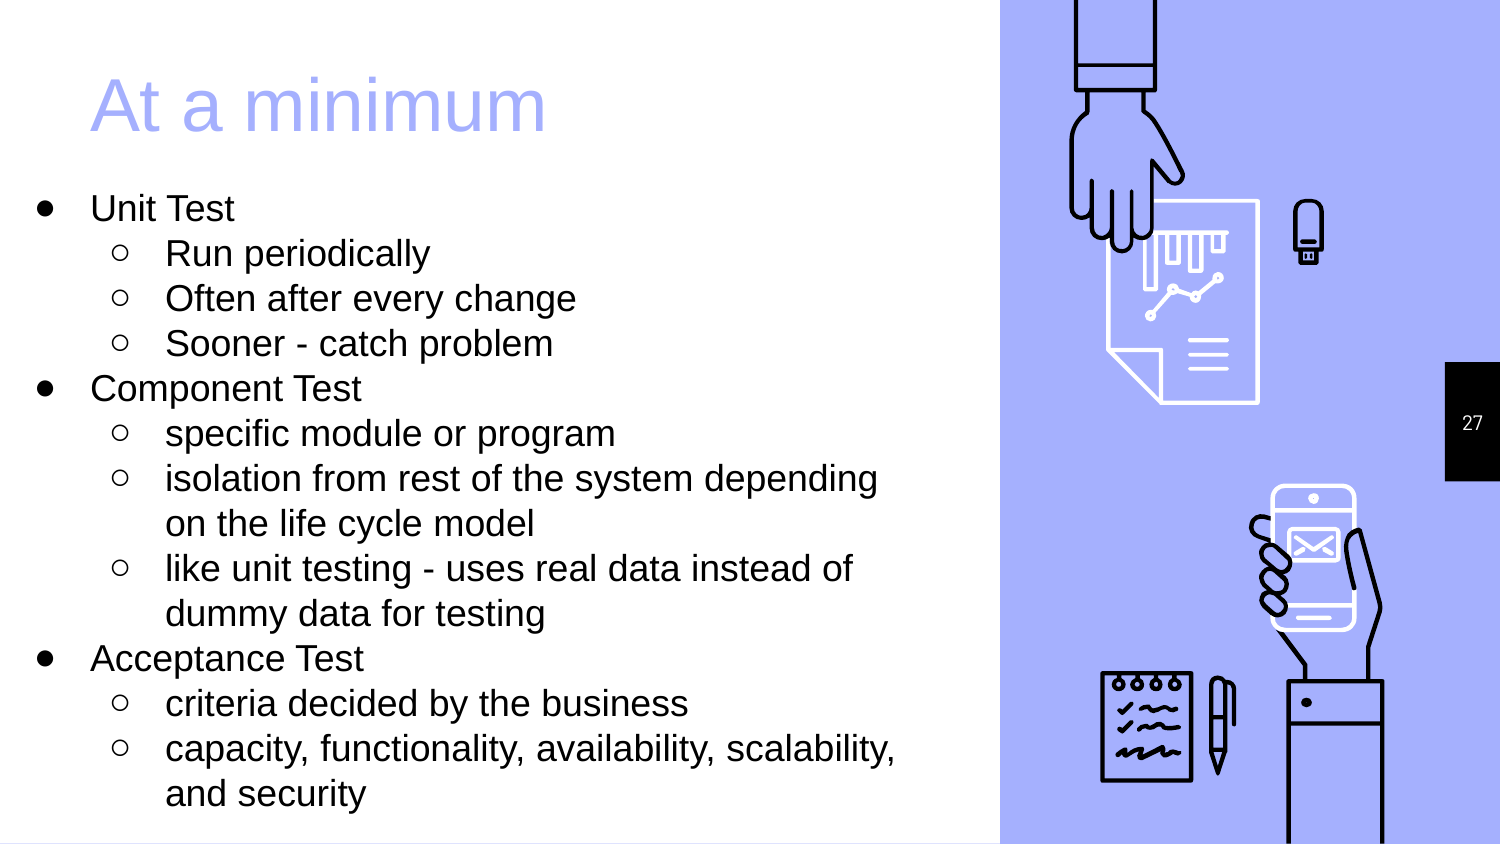

# At a minimum
Unit Test
Run periodically
Often after every change
Sooner - catch problem
Component Test
specific module or program
isolation from rest of the system depending on the life cycle model
like unit testing - uses real data instead of dummy data for testing
Acceptance Test
criteria decided by the business
capacity, functionality, availability, scalability, and security

27